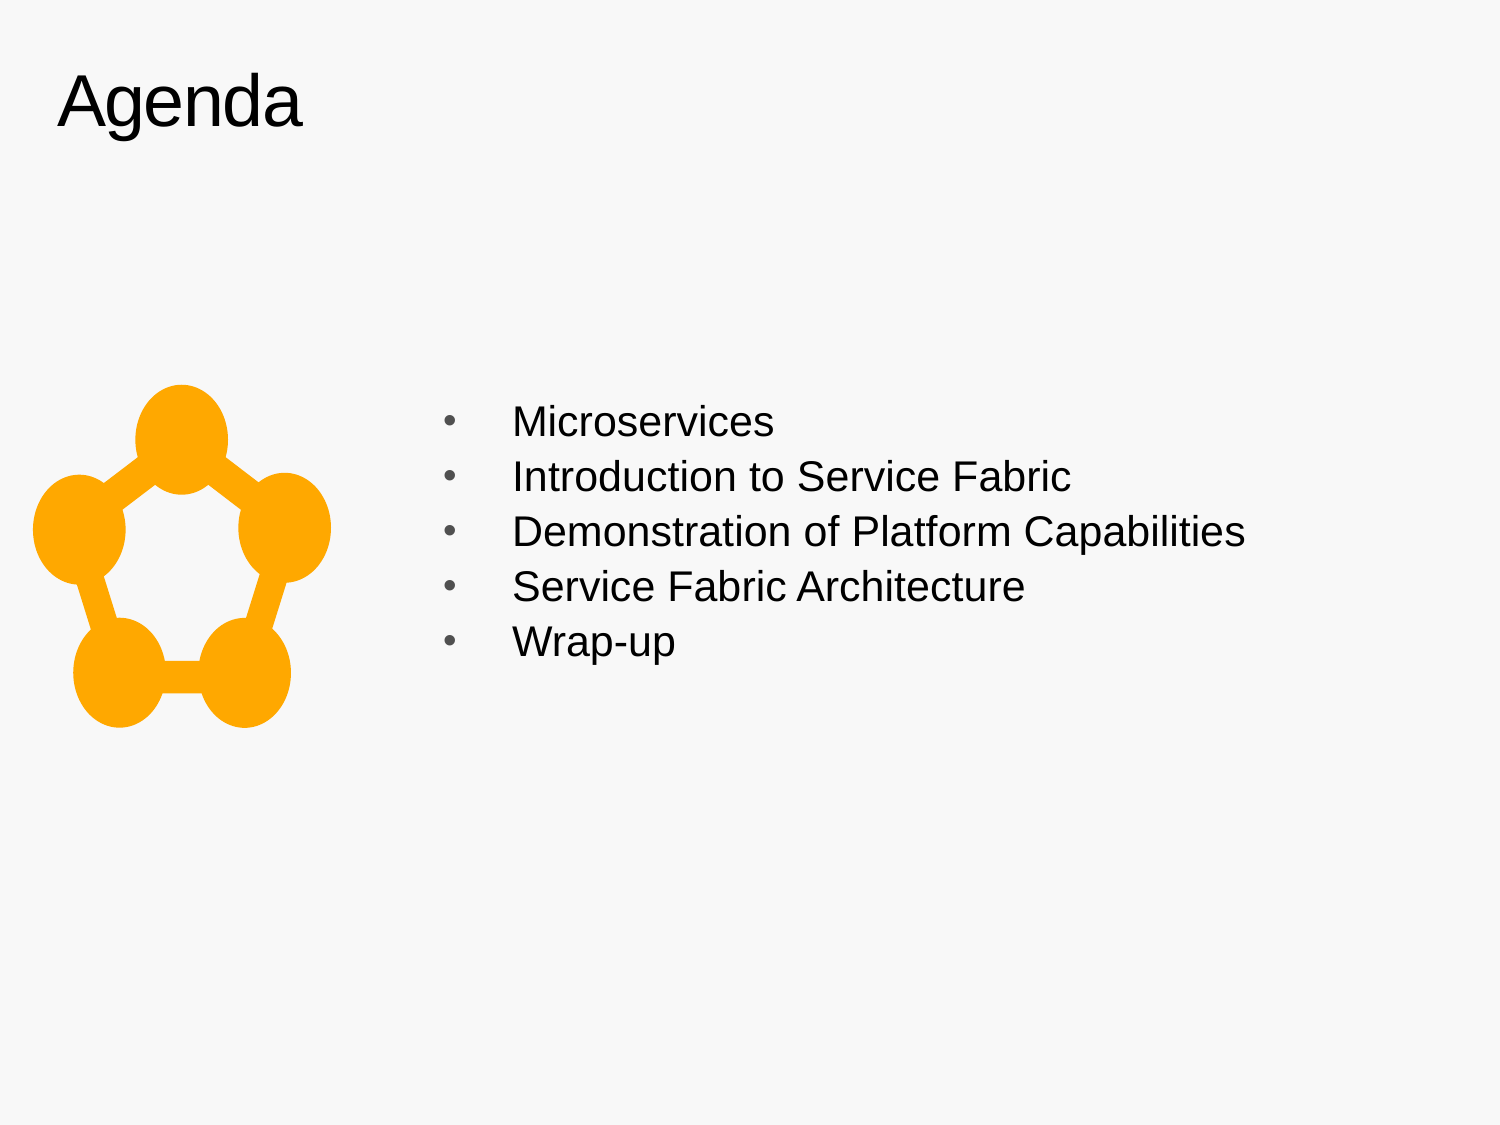

# Agenda
Microservices
Introduction to Service Fabric
Demonstration of Platform Capabilities
Service Fabric Architecture
Wrap-up